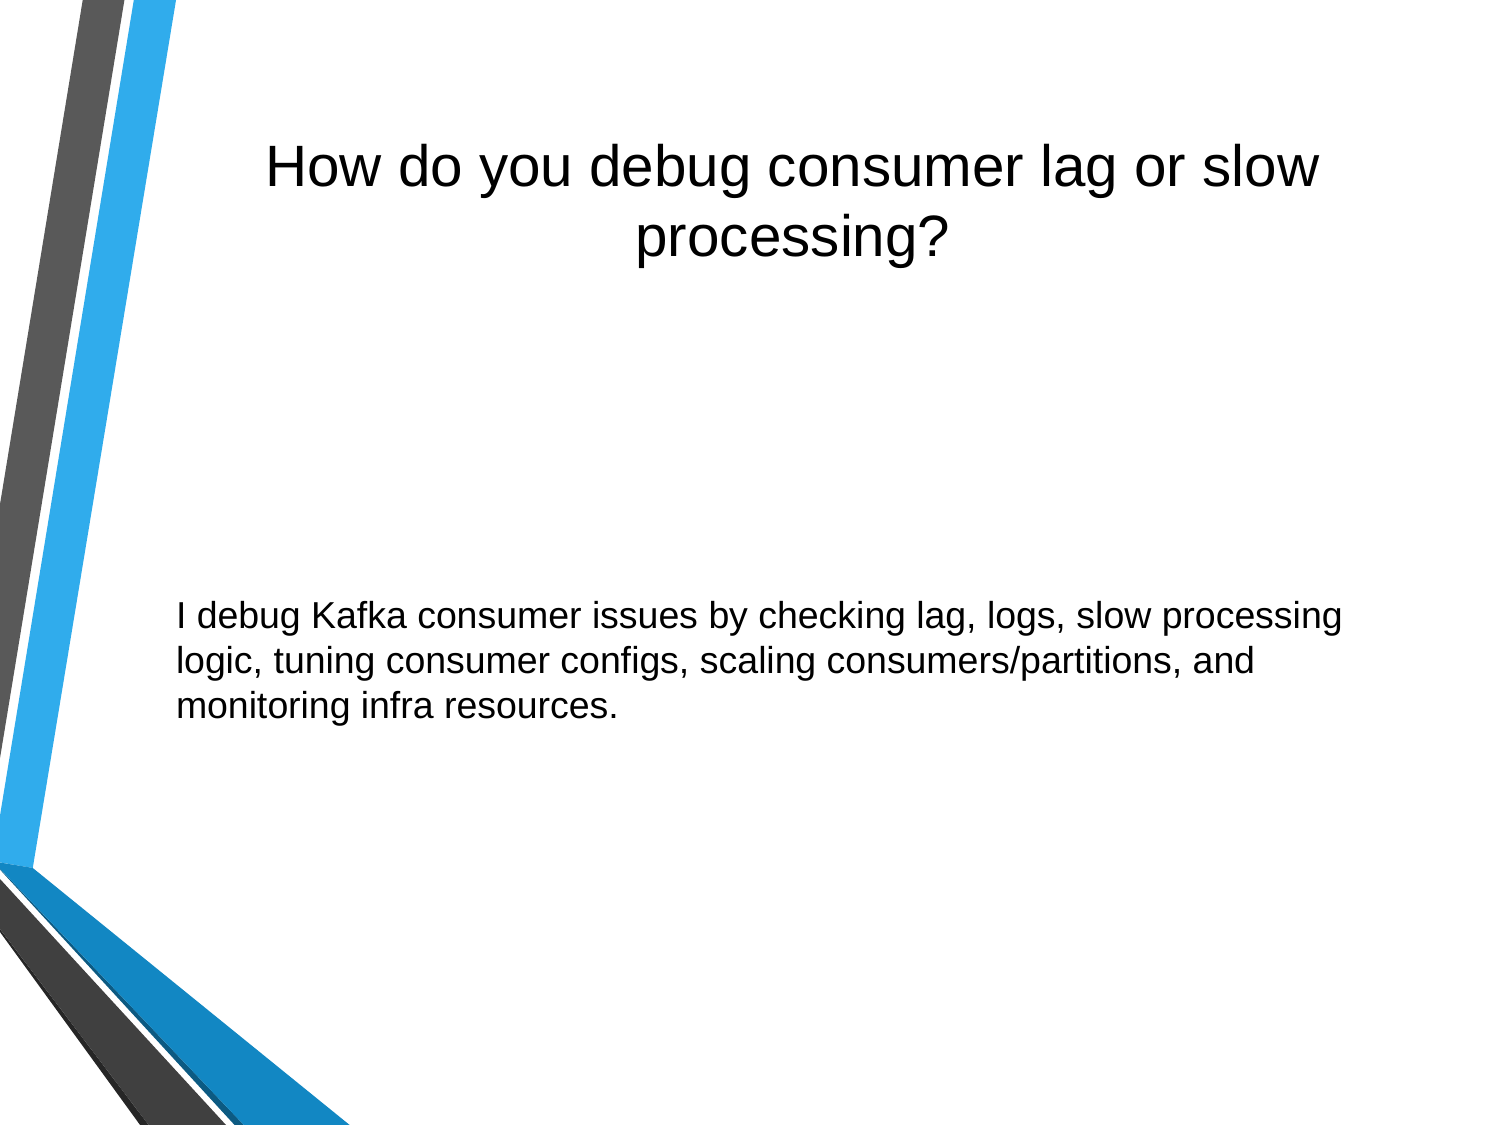

# How do you debug consumer lag or slow processing?
I debug Kafka consumer issues by checking lag, logs, slow processing logic, tuning consumer configs, scaling consumers/partitions, and monitoring infra resources.